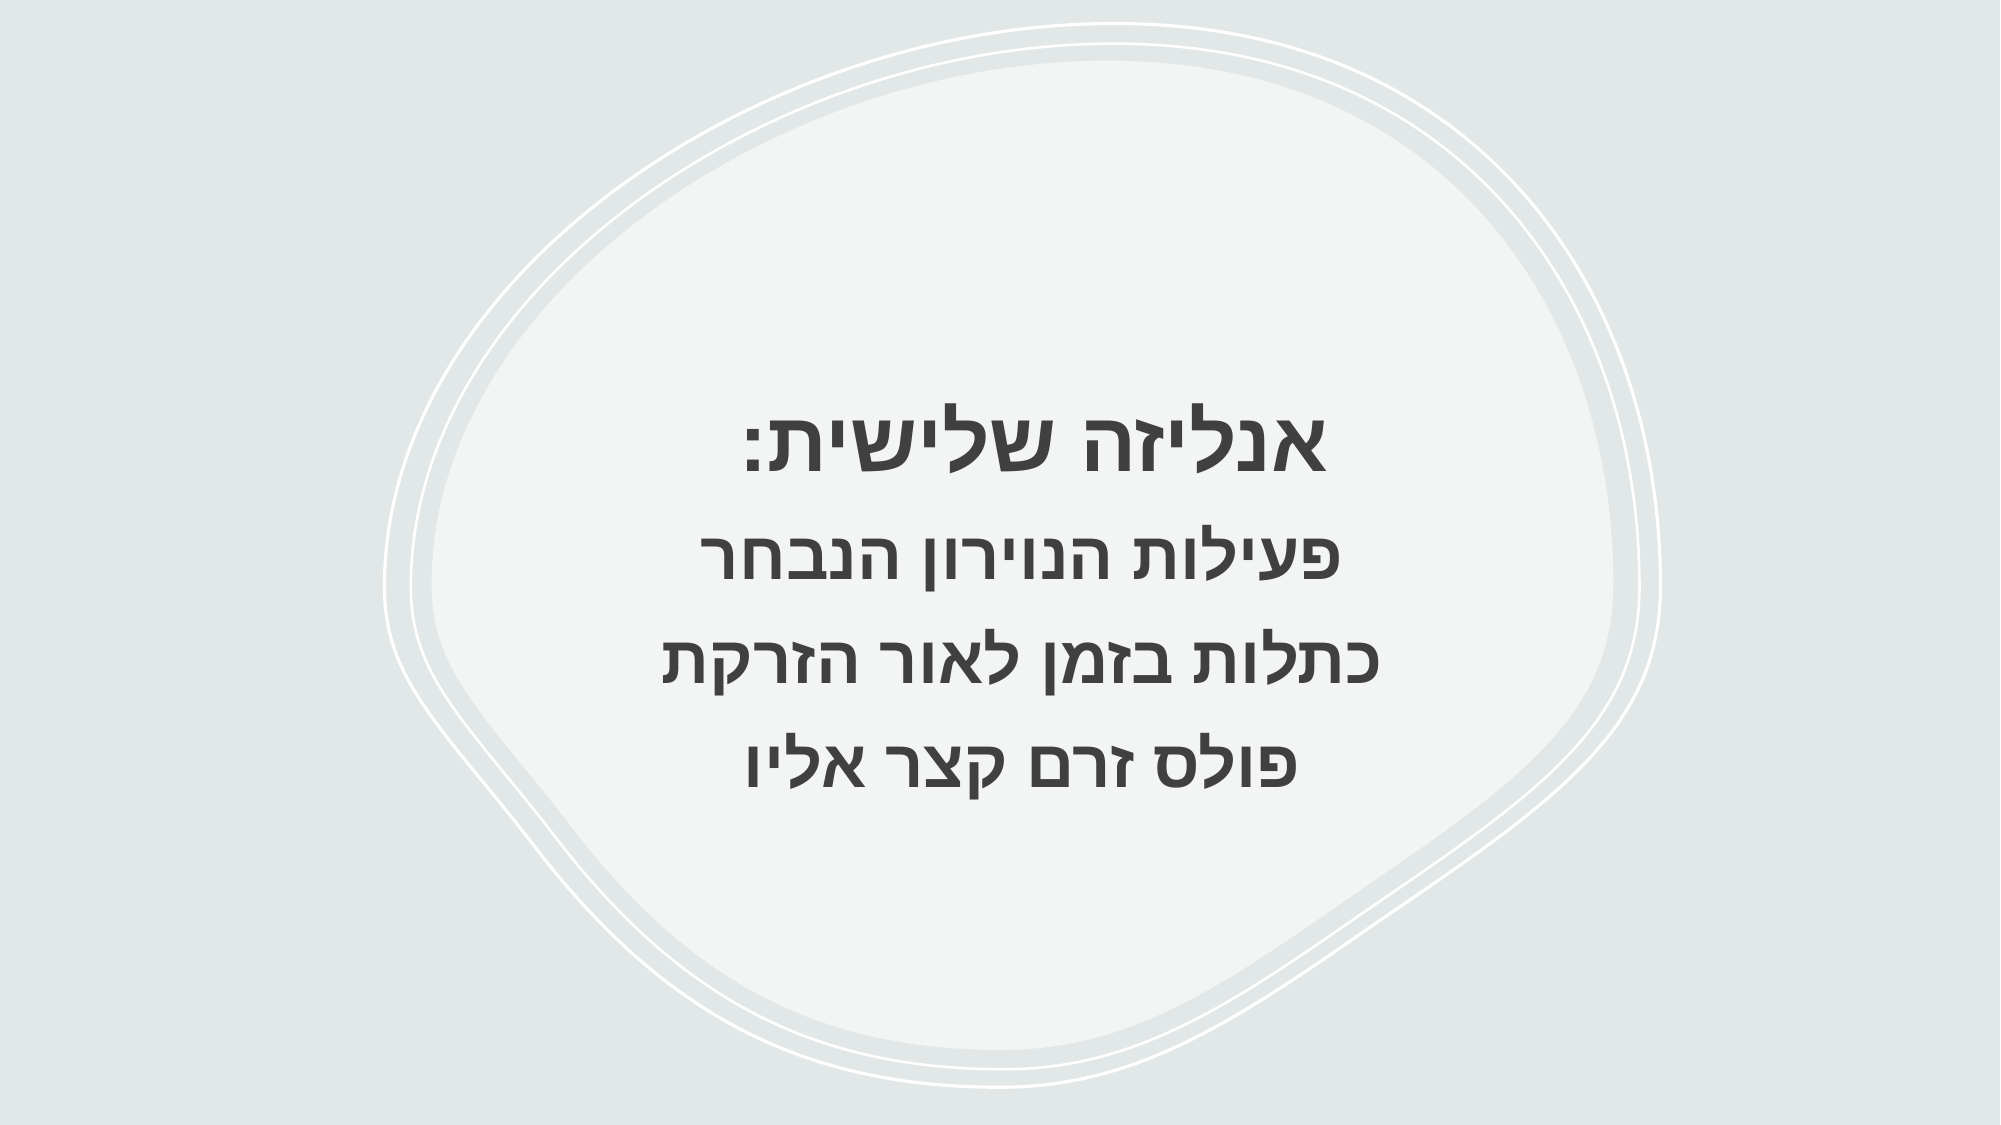

אנליזה שלישית:
פעילות הנוירון הנבחר כתלות בזמן לאור הזרקת פולס זרם קצר אליו